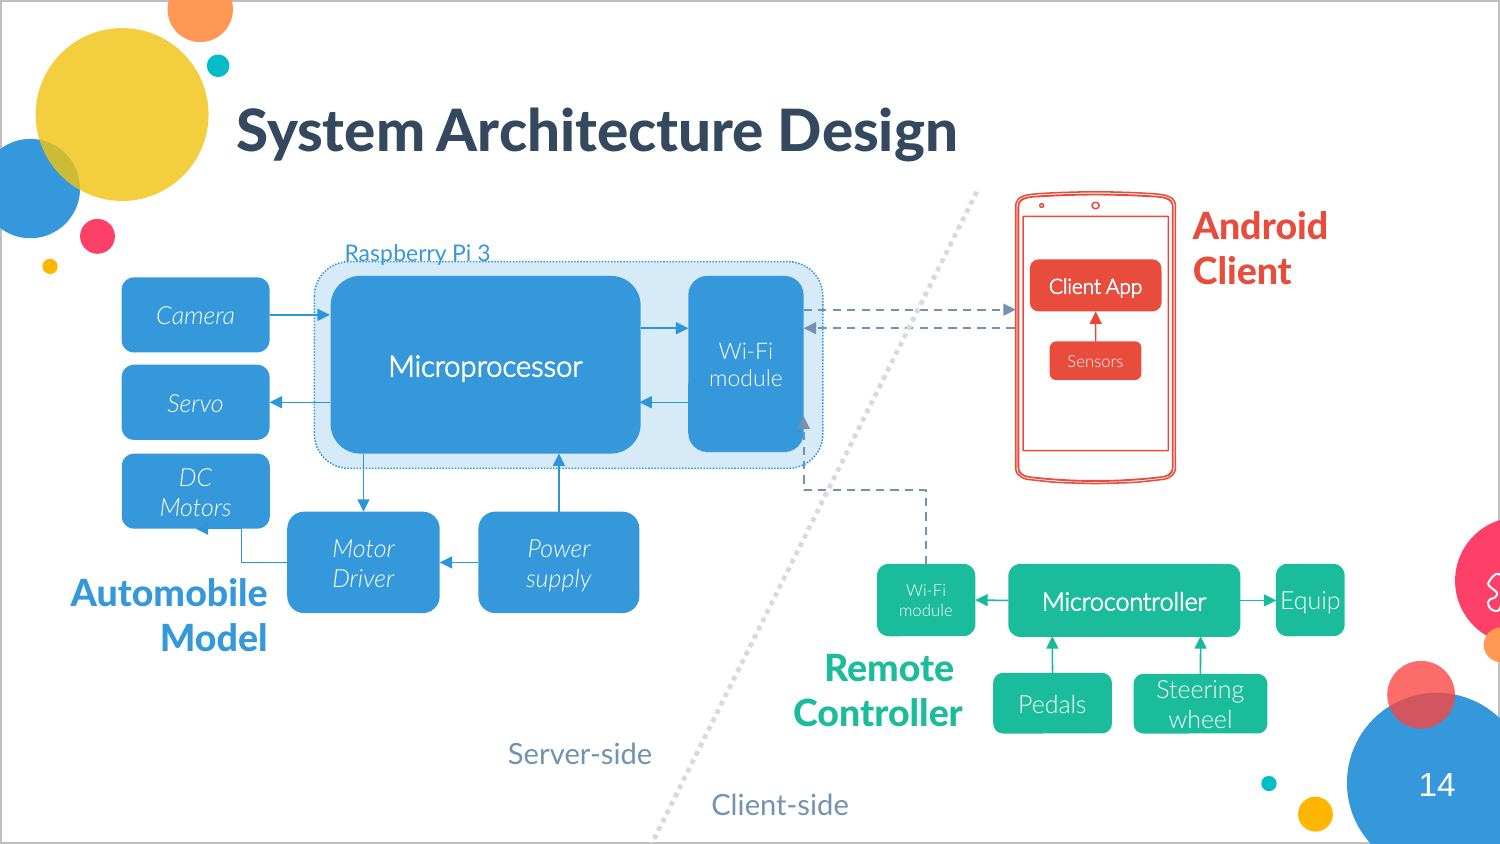

# System Architecture Design

Client App
Sensors
Android
Client
Raspberry Pi 3

Microprocessor
Camera
Servo
DC Motors
Motor Driver
Power supply
Wi-Fi module
Automobile
Model
Wi-Fi module

Equip
Microcontroller
Pedals
Steering wheel
Remote
Controller
14
Server-side
Client-side